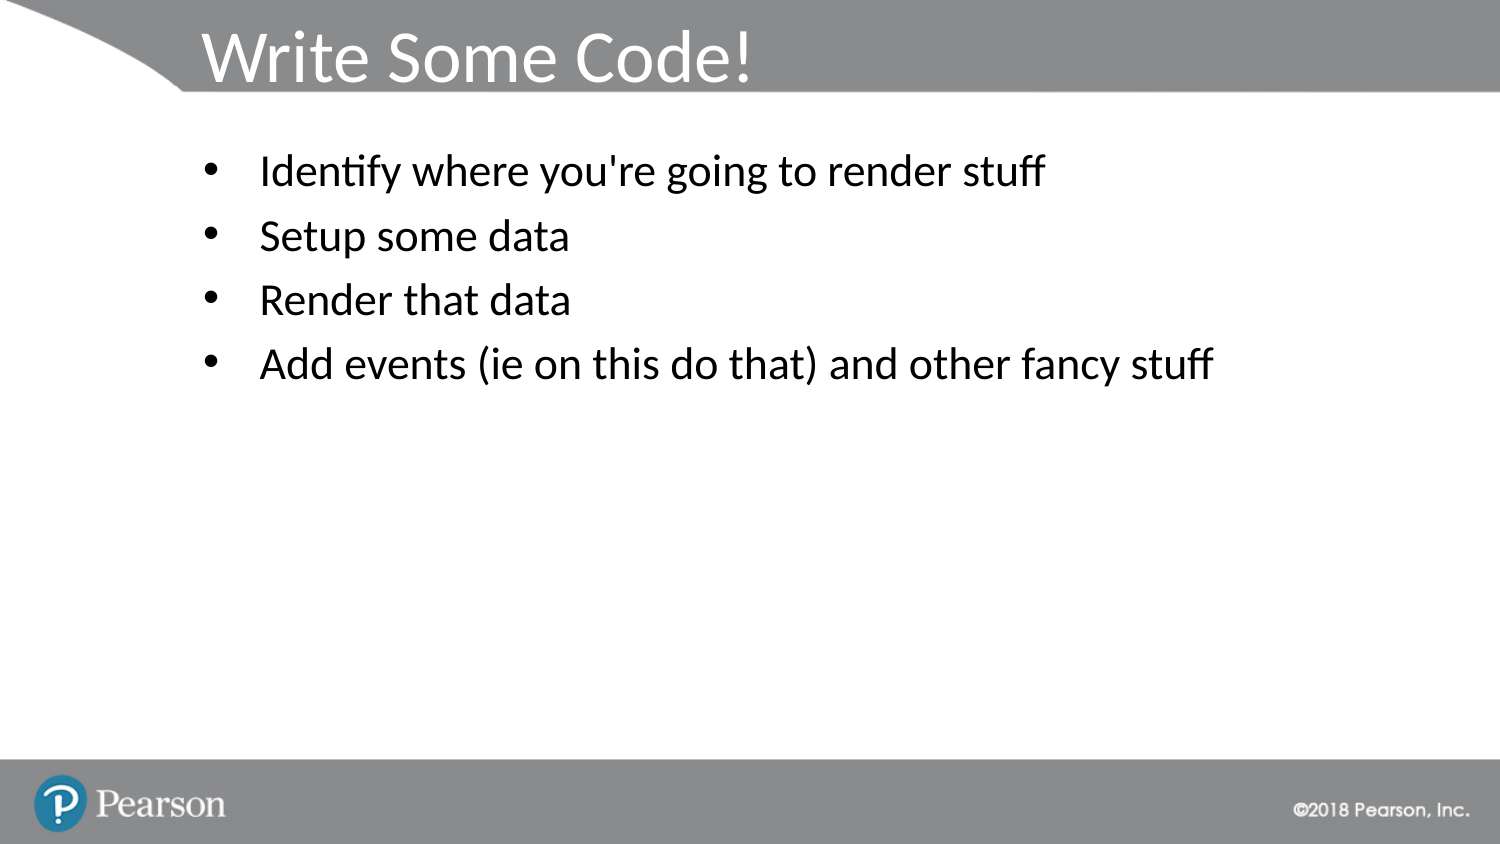

# Write Some Code!
Identify where you're going to render stuff
Setup some data
Render that data
Add events (ie on this do that) and other fancy stuff